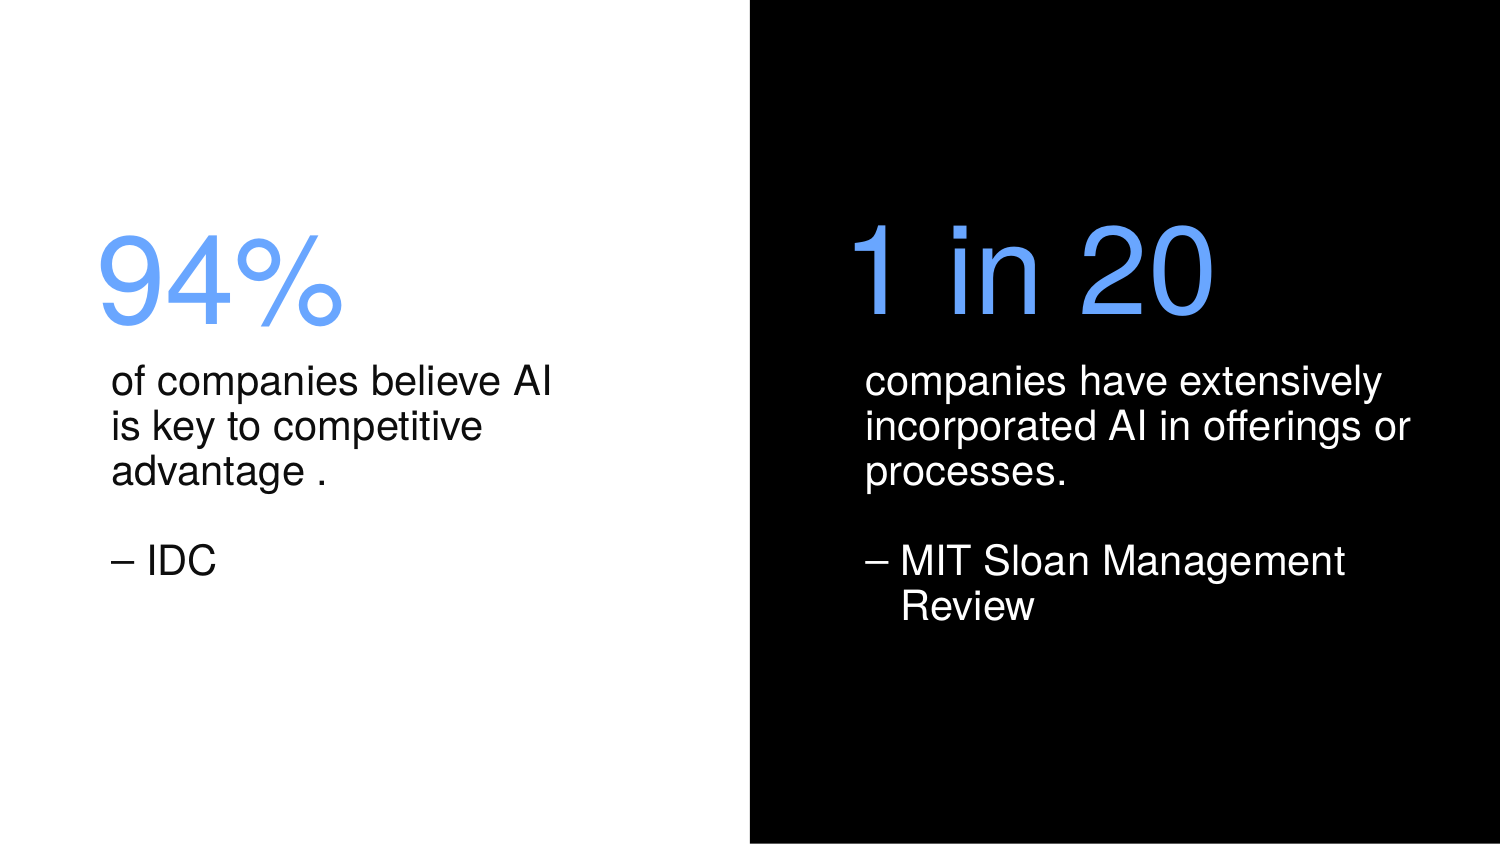

94%
1 in 20
of companies believe AI is key to competitive advantage .

IDC
companies have extensively incorporated AI in offerings or processes.

MIT Sloan Management Review